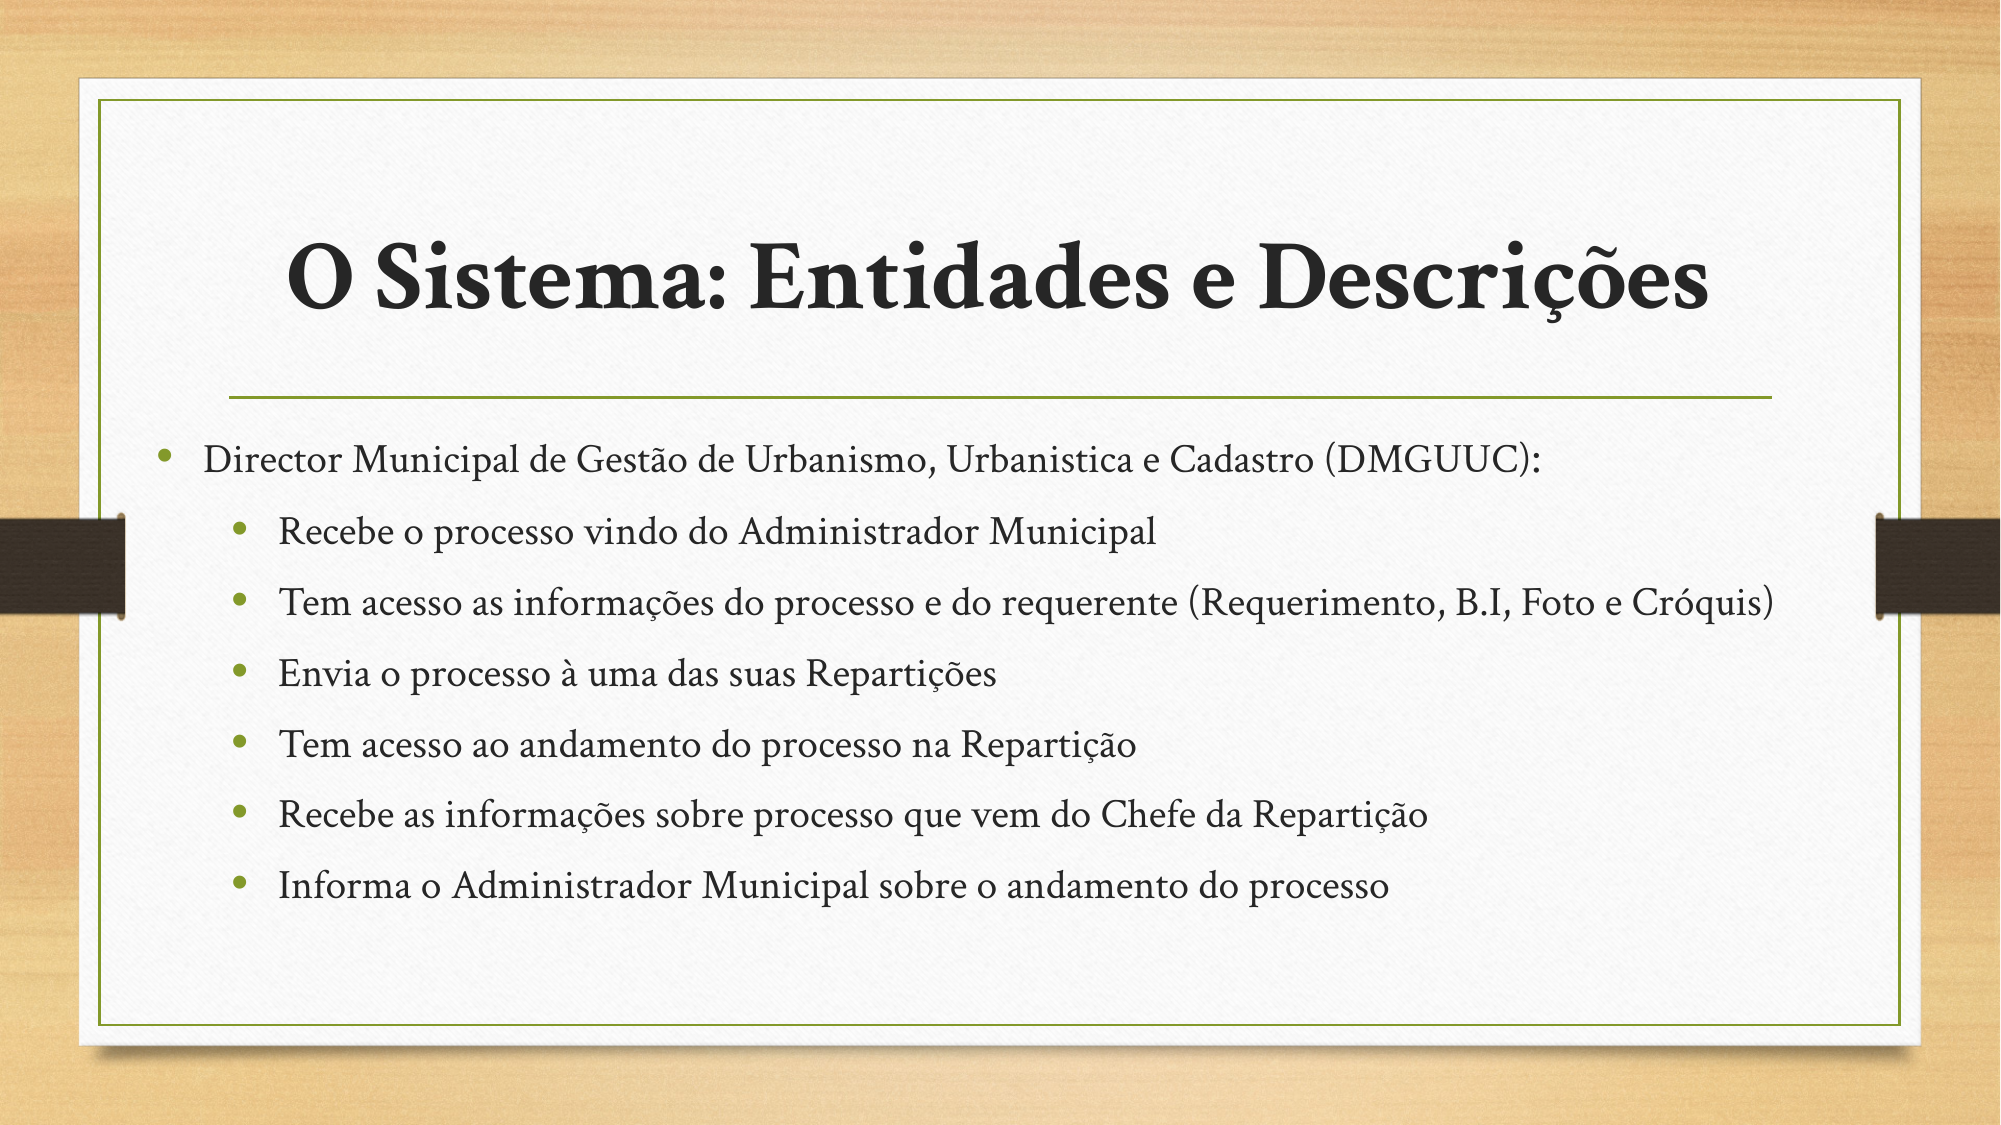

# O Sistema: Entidades e Descrições
Director Municipal de Gestão de Urbanismo, Urbanistica e Cadastro (DMGUUC):
Recebe o processo vindo do Administrador Municipal
Tem acesso as informações do processo e do requerente (Requerimento, B.I, Foto e Cróquis)
Envia o processo à uma das suas Repartições
Tem acesso ao andamento do processo na Repartição
Recebe as informações sobre processo que vem do Chefe da Repartição
Informa o Administrador Municipal sobre o andamento do processo